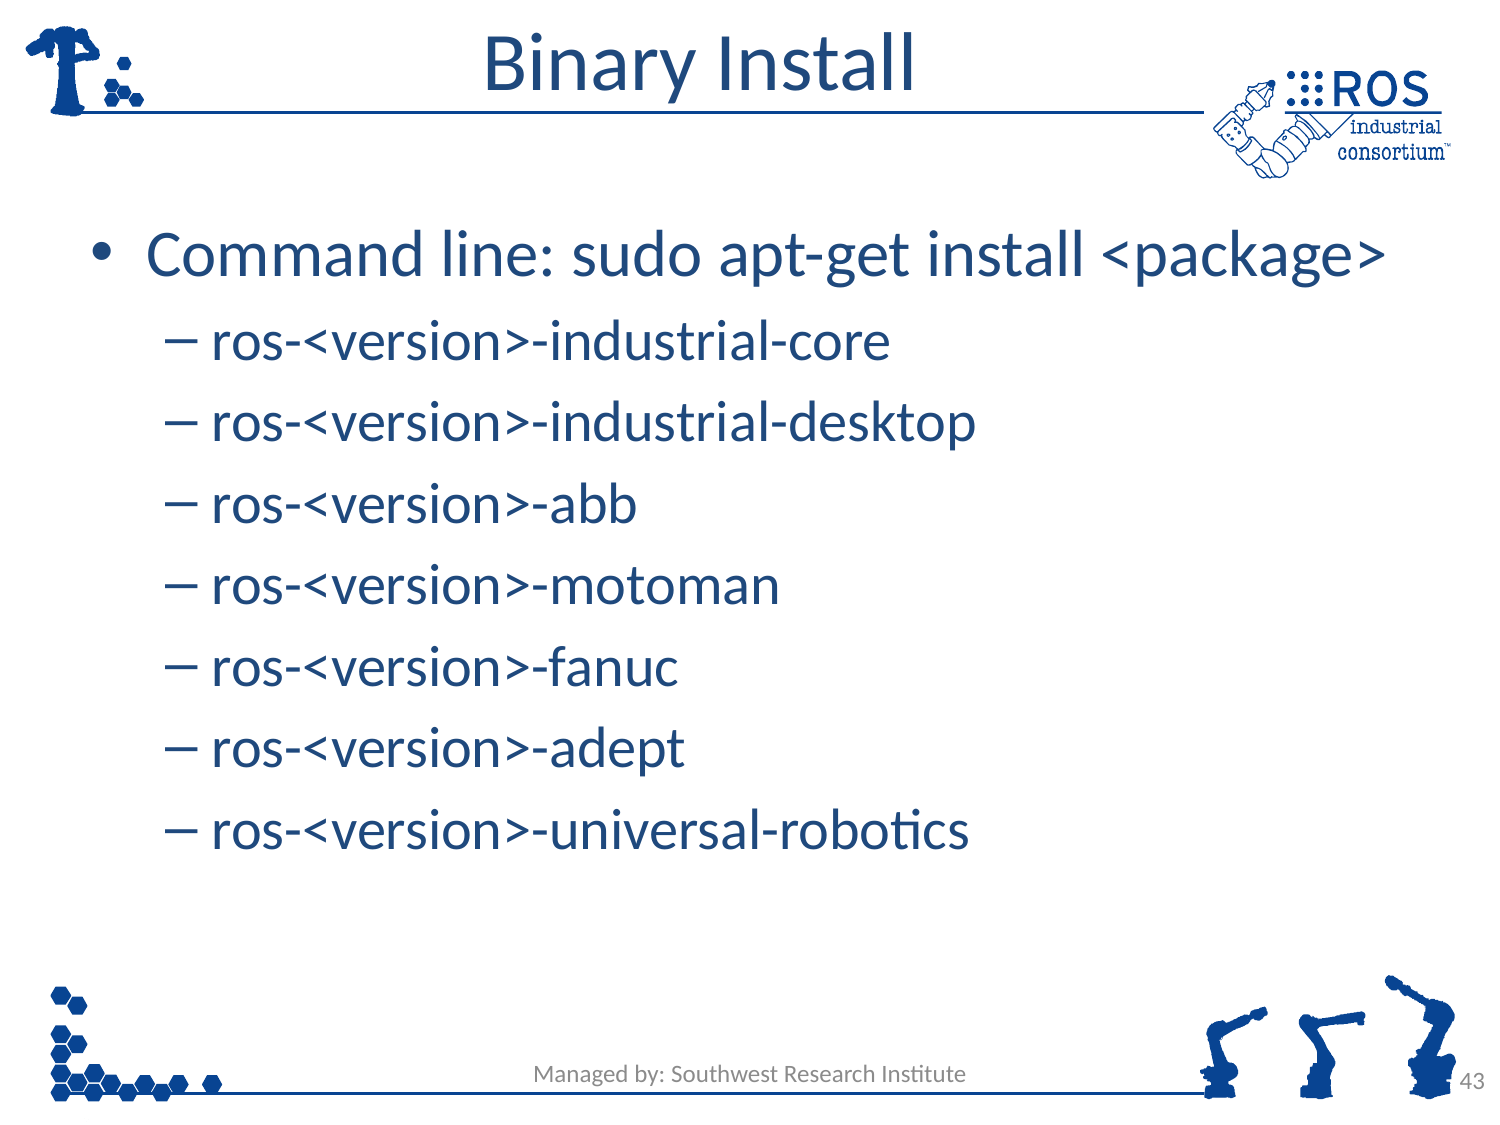

# Binary Install
Command line: sudo apt-get install <package>
ros-<version>-industrial-core
ros-<version>-industrial-desktop
ros-<version>-abb
ros-<version>-motoman
ros-<version>-fanuc
ros-<version>-adept
ros-<version>-universal-robotics

Managed by: Southwest Research Institute
43